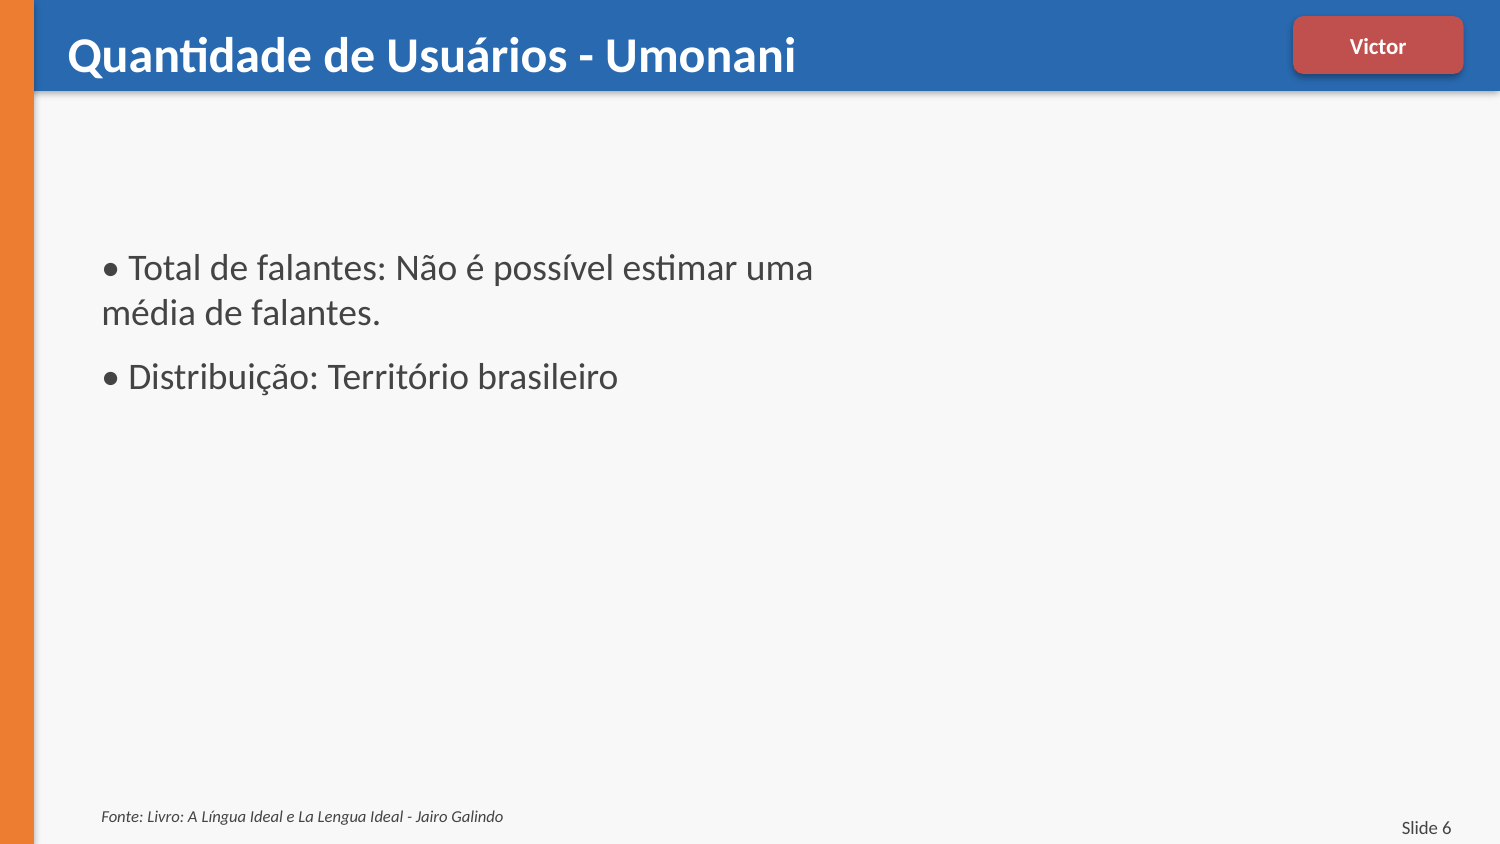

Quantidade de Usuários - Umonani
Victor

• Total de falantes: Não é possível estimar uma média de falantes.
• Distribuição: Território brasileiro

Fonte: Livro: A Língua Ideal e La Lengua Ideal - Jairo Galindo
Slide 6